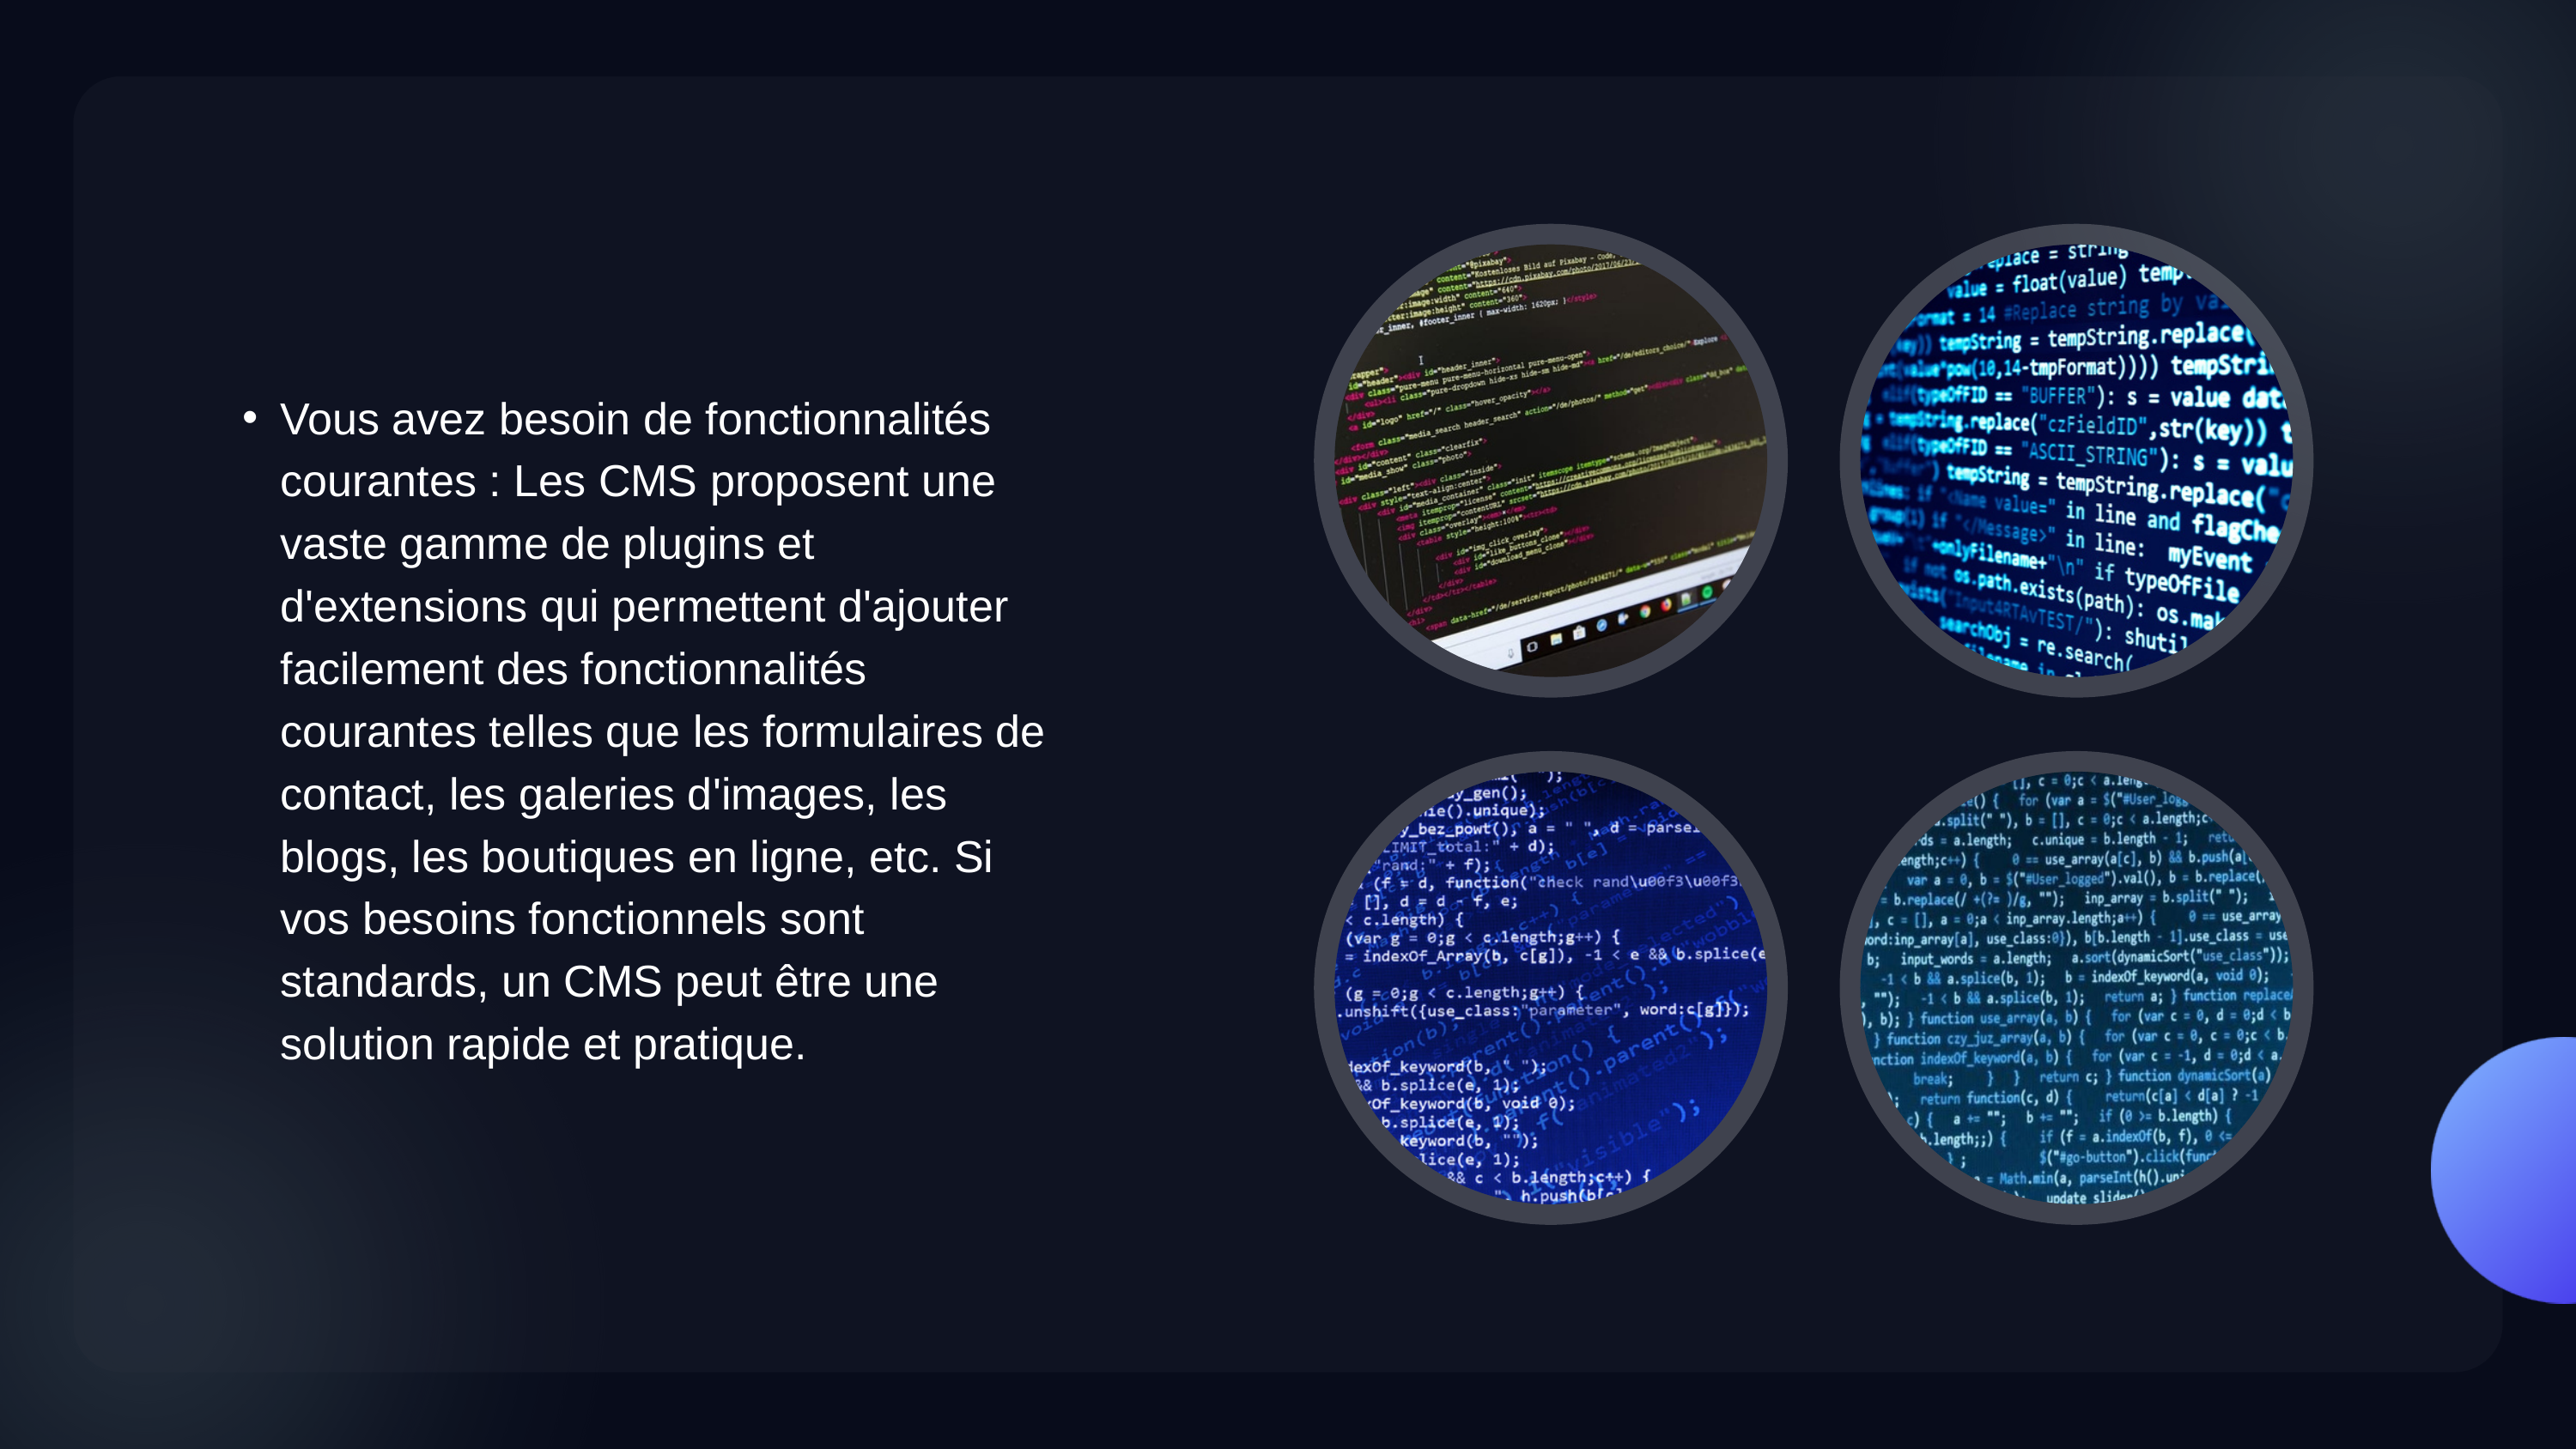

Vous avez besoin de fonctionnalités courantes : Les CMS proposent une vaste gamme de plugins et d'extensions qui permettent d'ajouter facilement des fonctionnalités courantes telles que les formulaires de contact, les galeries d'images, les blogs, les boutiques en ligne, etc. Si vos besoins fonctionnels sont standards, un CMS peut être une solution rapide et pratique.